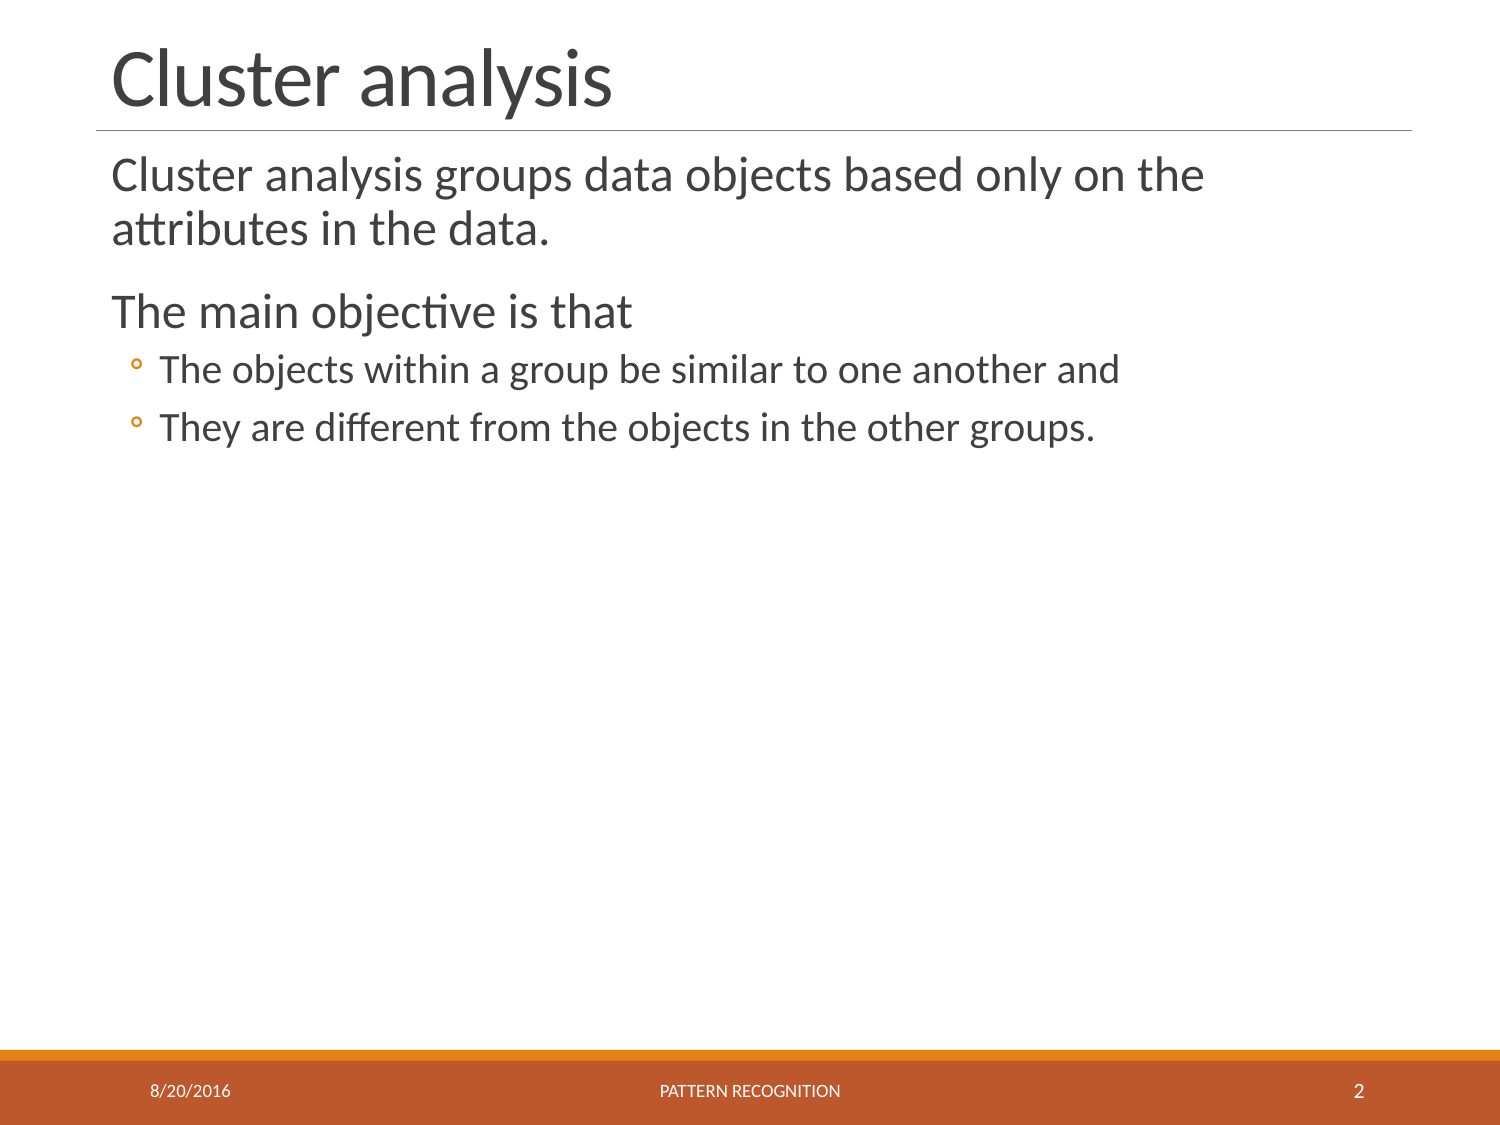

# Cluster analysis
Cluster analysis groups data objects based only on the attributes in the data.
The main objective is that
The objects within a group be similar to one another and
They are different from the objects in the other groups.
8/20/2016
Pattern recognition
2